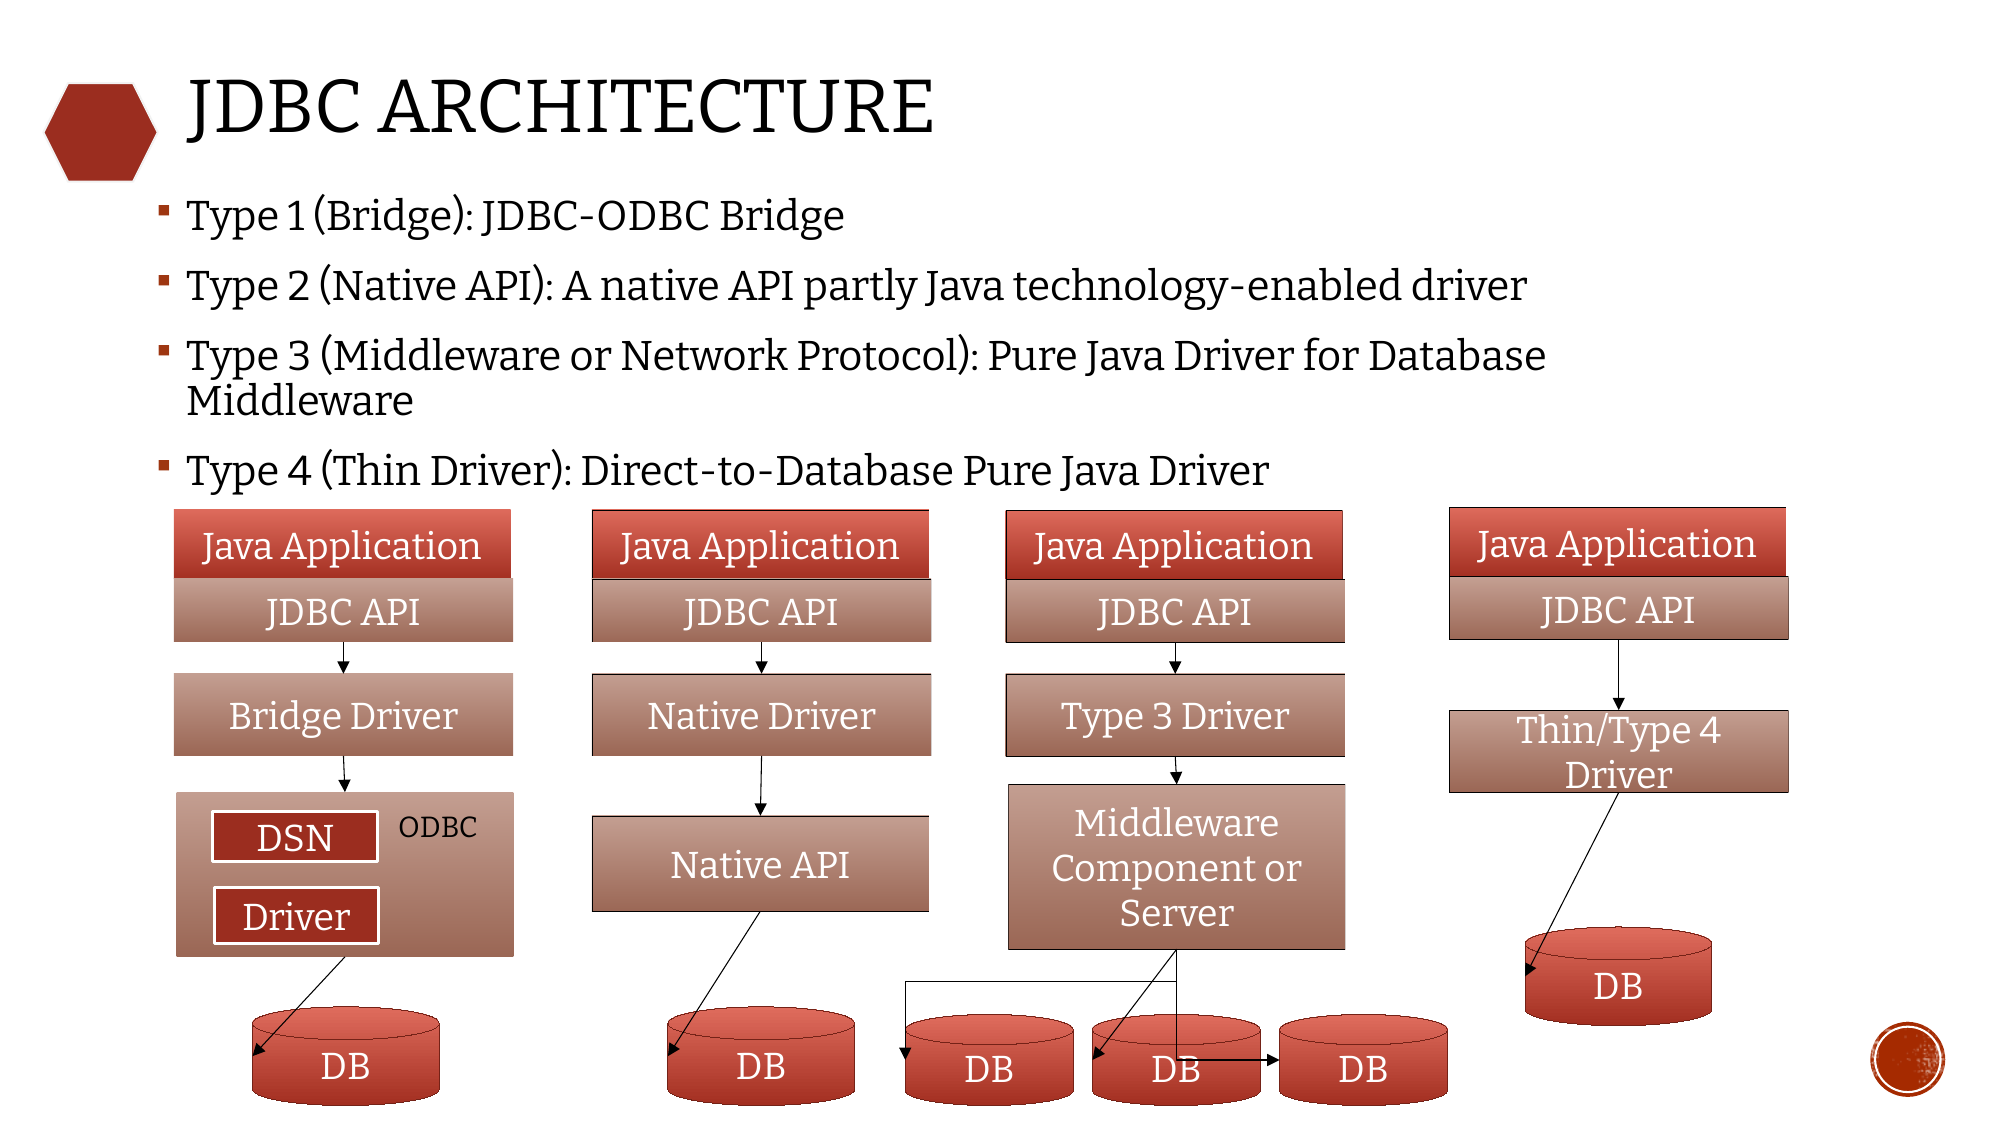

# JDBC Architecture
Type 1 (Bridge): JDBC-ODBC Bridge
Type 2 (Native API): A native API partly Java technology-enabled driver
Type 3 (Middleware or Network Protocol): Pure Java Driver for Database Middleware
Type 4 (Thin Driver): Direct-to-Database Pure Java Driver
Java Application
Java Application
Java Application
Java Application
JDBC API
JDBC API
JDBC API
JDBC API
Bridge Driver
Native Driver
Type 3 Driver
Thin/Type 4 Driver
Middleware
Component or
Server

ODBC
DSN
Native API
Driver
DB
DB
DB
DB
DB
DB